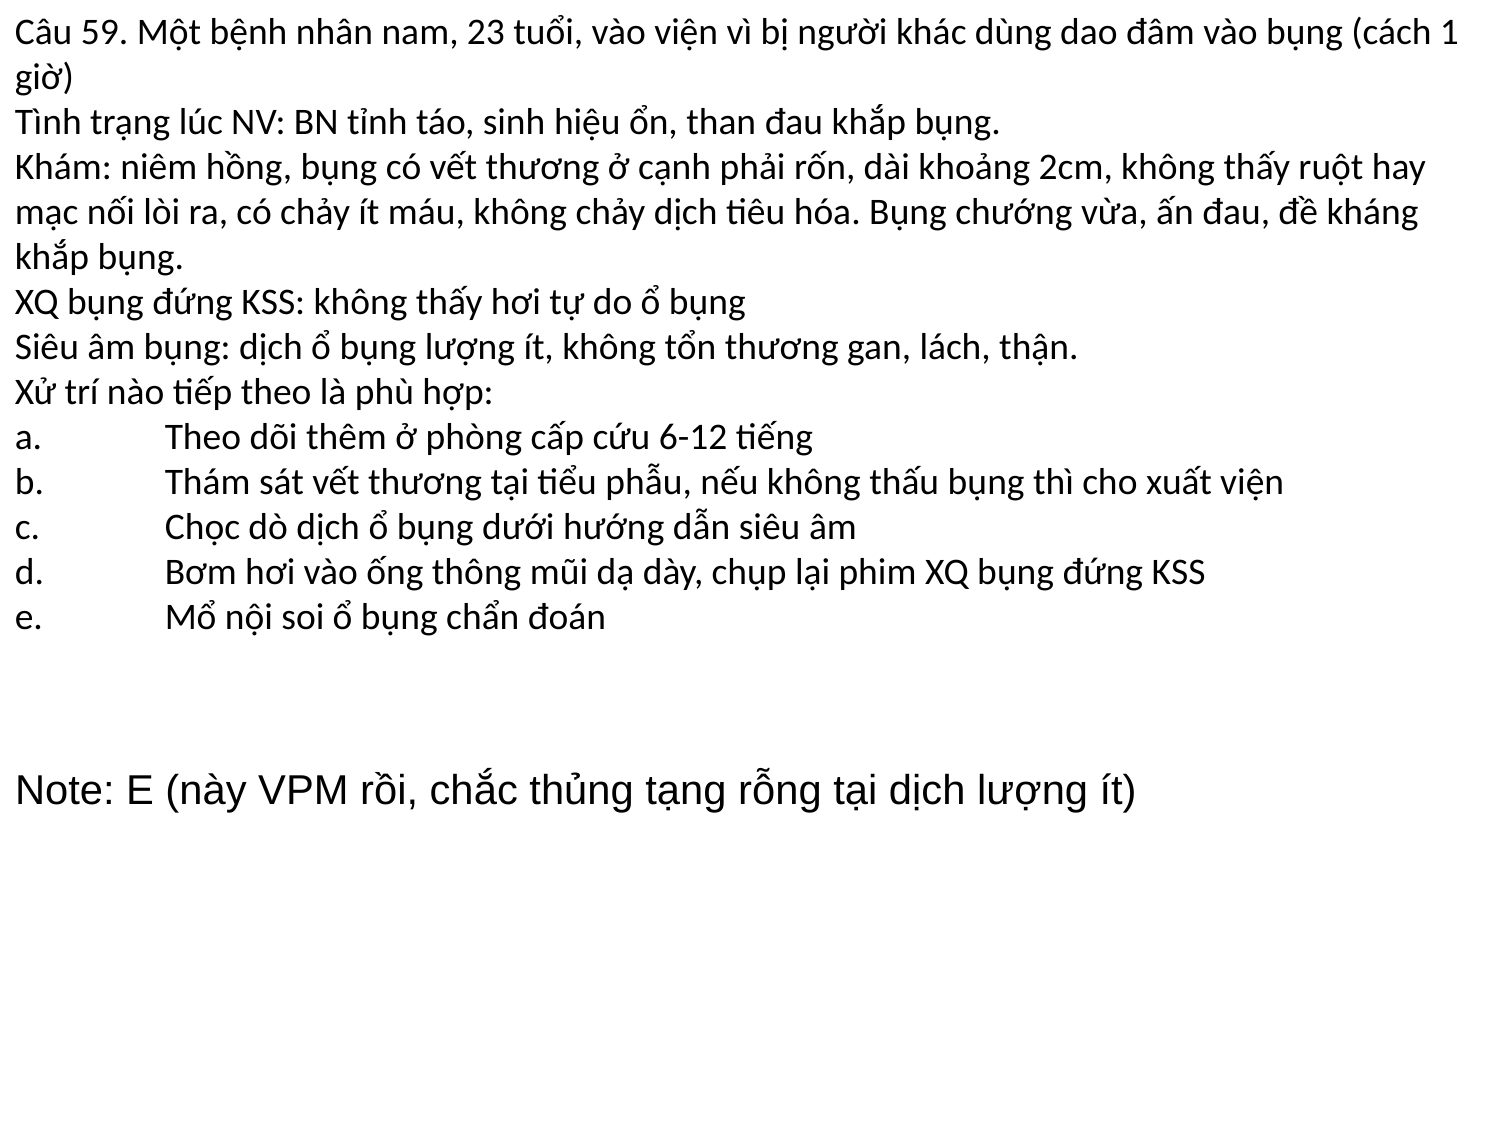

Câu 59. Một bệnh nhân nam, 23 tuổi, vào viện vì bị người khác dùng dao đâm vào bụng (cách 1 giờ)
Tình trạng lúc NV: BN tỉnh táo, sinh hiệu ổn, than đau khắp bụng.
Khám: niêm hồng, bụng có vết thương ở cạnh phải rốn, dài khoảng 2cm, không thấy ruột hay mạc nối lòi ra, có chảy ít máu, không chảy dịch tiêu hóa. Bụng chướng vừa, ấn đau, đề kháng khắp bụng.
XQ bụng đứng KSS: không thấy hơi tự do ổ bụng
Siêu âm bụng: dịch ổ bụng lượng ít, không tổn thương gan, lách, thận.
Xử trí nào tiếp theo là phù hợp:
a.	Theo dõi thêm ở phòng cấp cứu 6-12 tiếng
b.	Thám sát vết thương tại tiểu phẫu, nếu không thấu bụng thì cho xuất viện
c.	Chọc dò dịch ổ bụng dưới hướng dẫn siêu âm
d.	Bơm hơi vào ống thông mũi dạ dày, chụp lại phim XQ bụng đứng KSS
e.	Mổ nội soi ổ bụng chẩn đoán
Note: E (này VPM rồi, chắc thủng tạng rỗng tại dịch lượng ít)